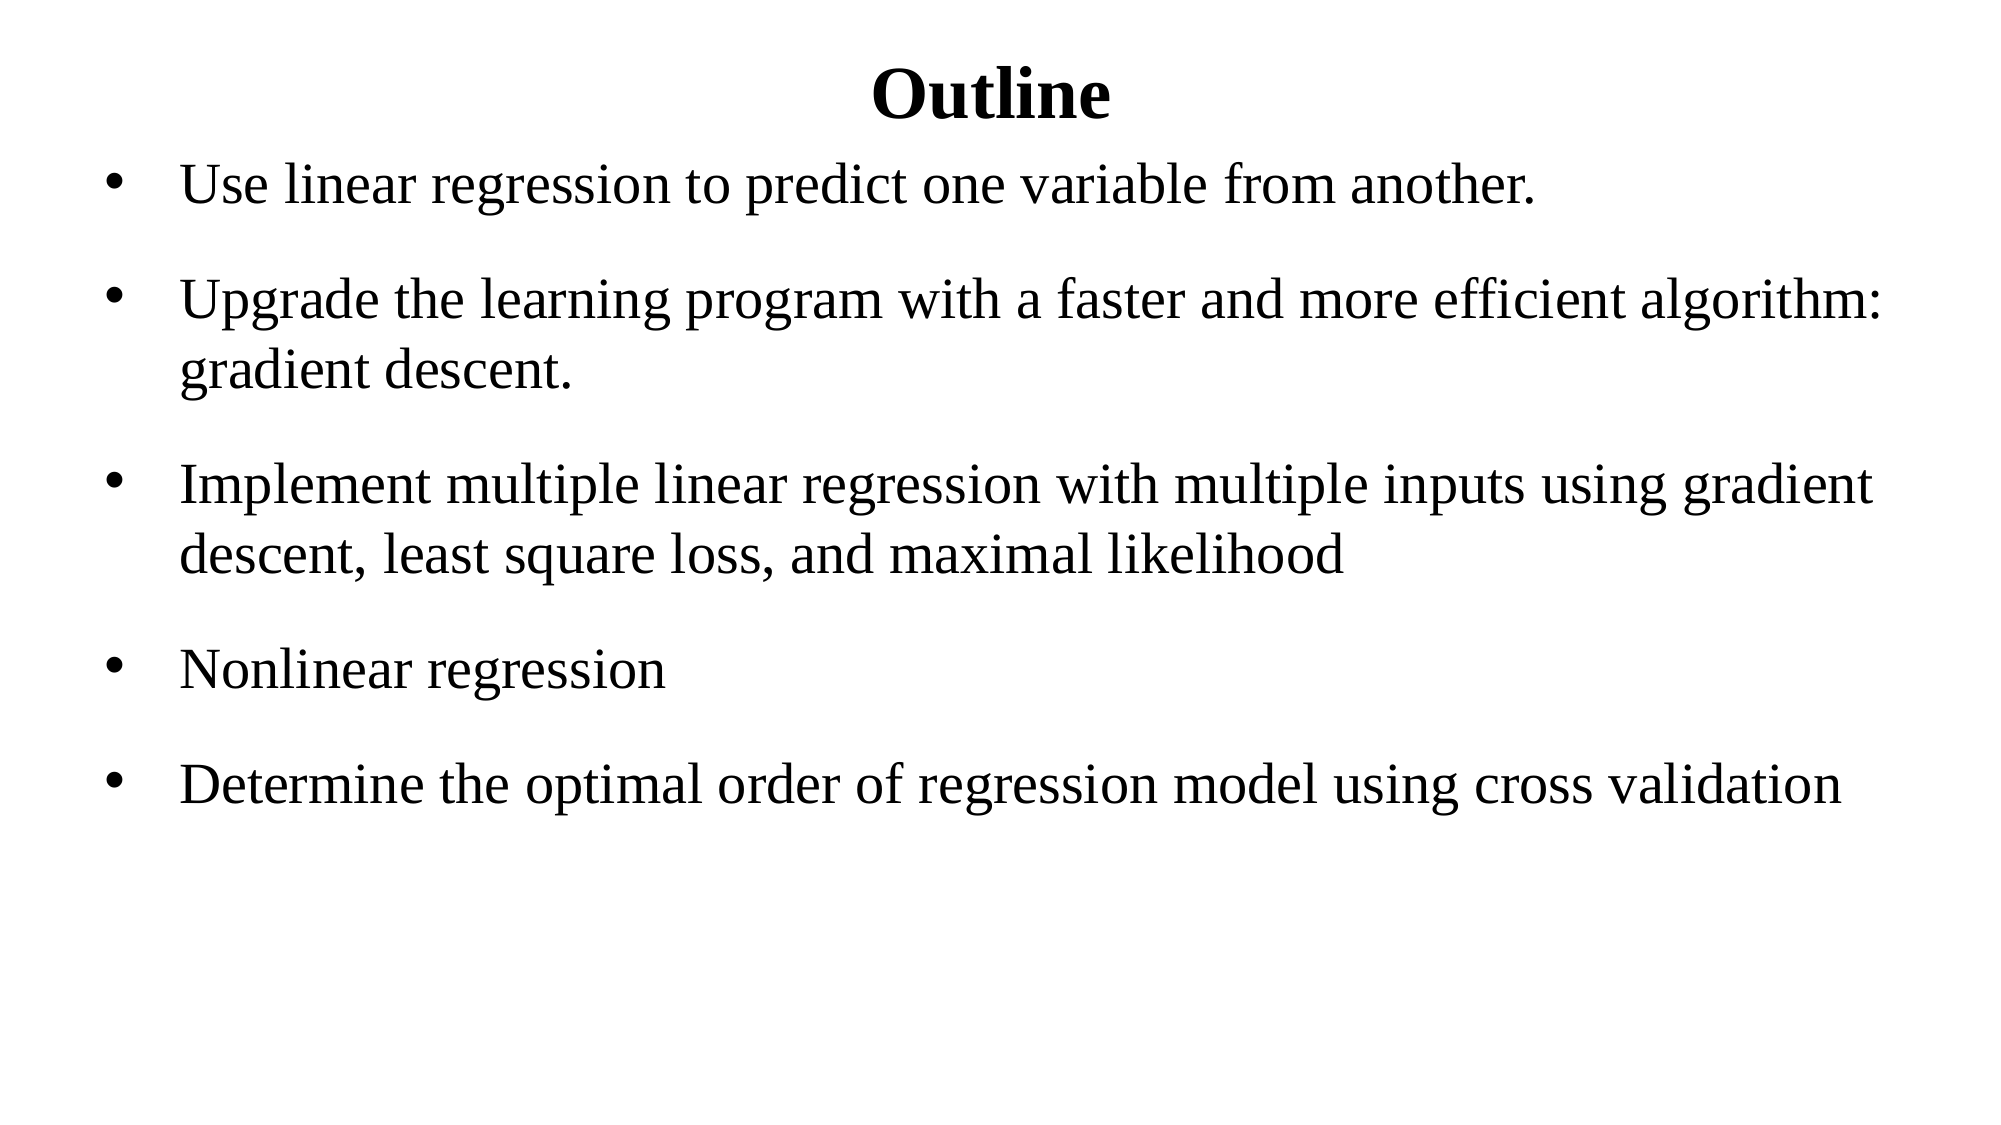

# Outline
Use linear regression to predict one variable from another.

Upgrade the learning program with a faster and more efficient algorithm: gradient descent.

Implement multiple linear regression with multiple inputs using gradient descent, least square loss, and maximal likelihood

Nonlinear regression

Determine the optimal order of regression model using cross validation